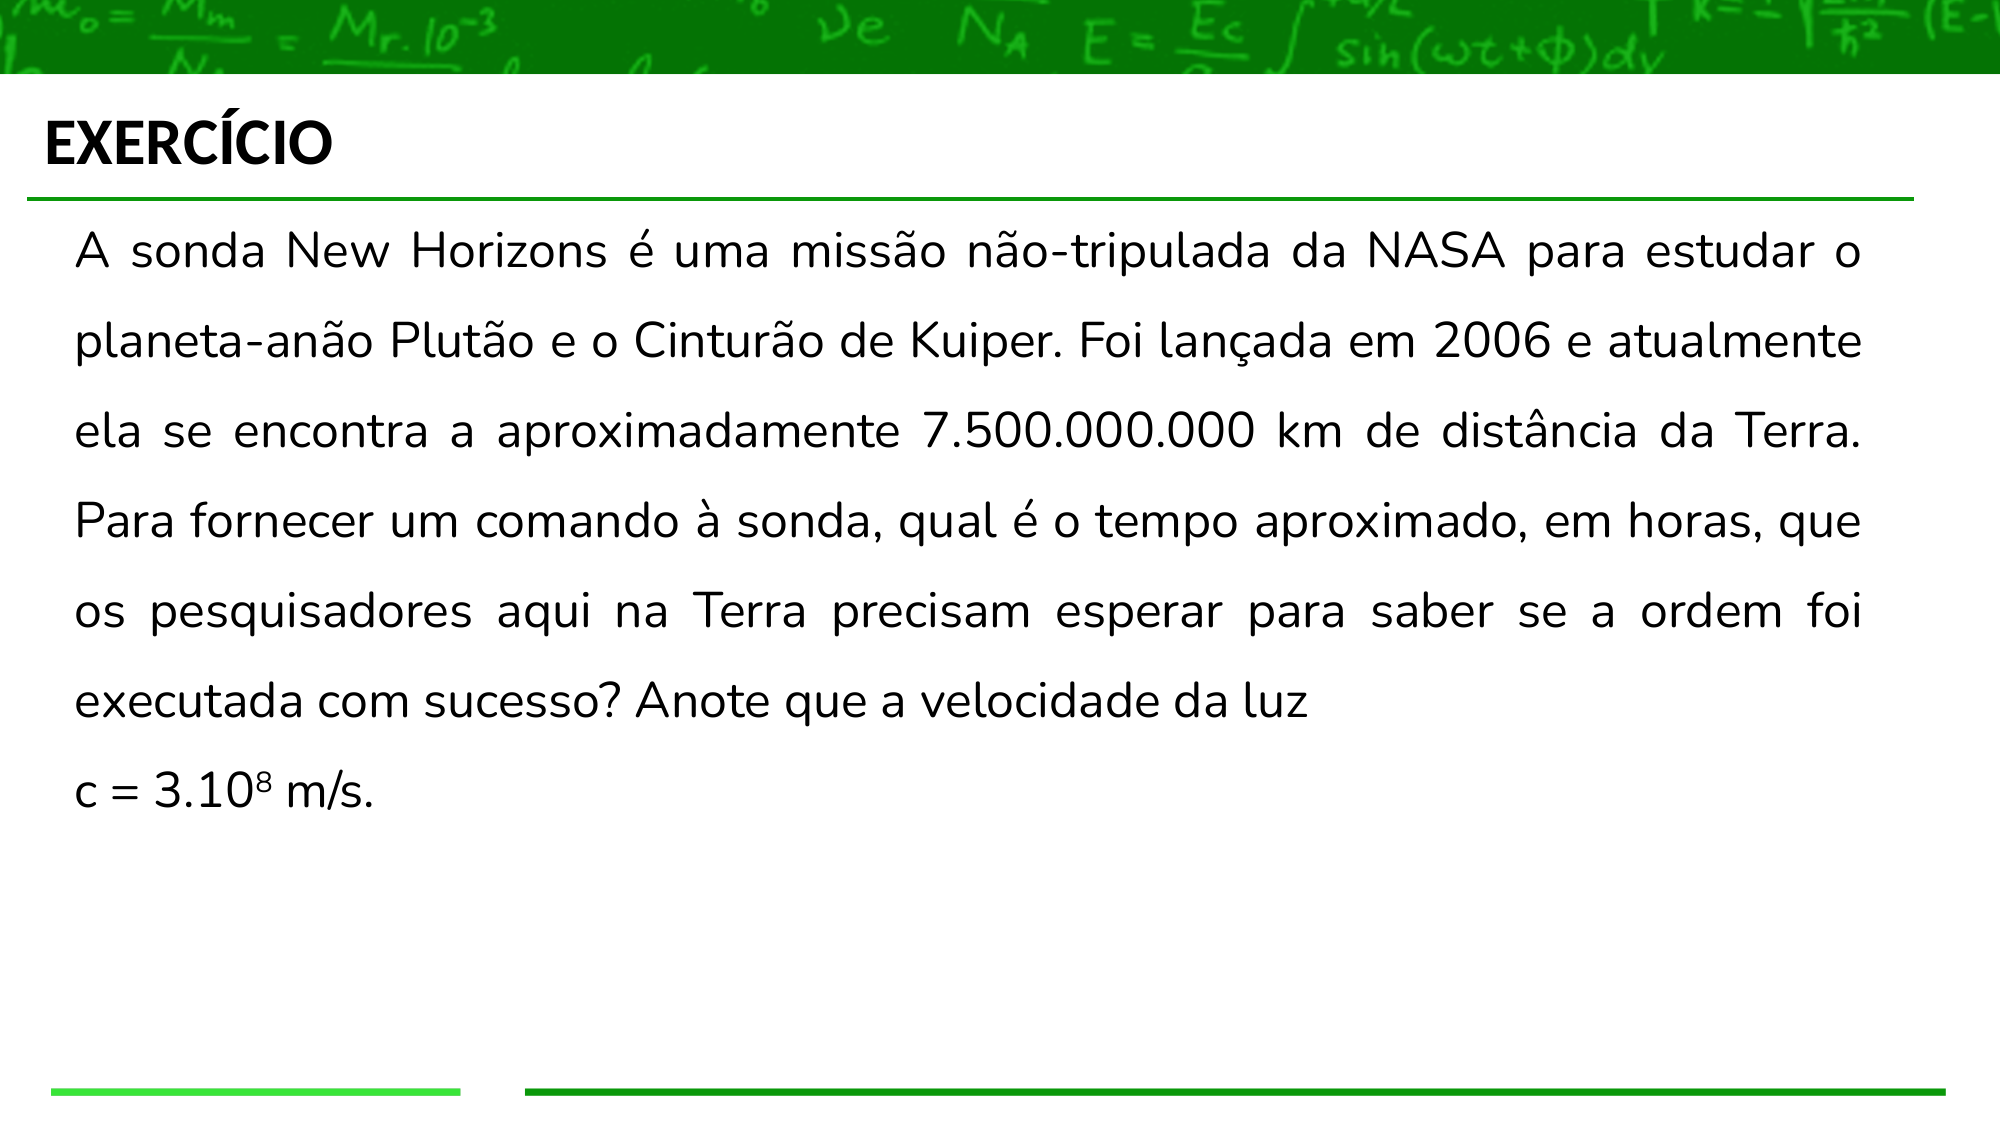

EXERCÍCIO
A sonda New Horizons é uma missão não-tripulada da NASA para estudar o planeta-anão Plutão e o Cinturão de Kuiper. Foi lançada em 2006 e atualmente ela se encontra a aproximadamente 7.500.000.000 km de distância da Terra. Para fornecer um comando à sonda, qual é o tempo aproximado, em horas, que os pesquisadores aqui na Terra precisam esperar para saber se a ordem foi executada com sucesso? Anote que a velocidade da luz
c = 3.108 m/s.